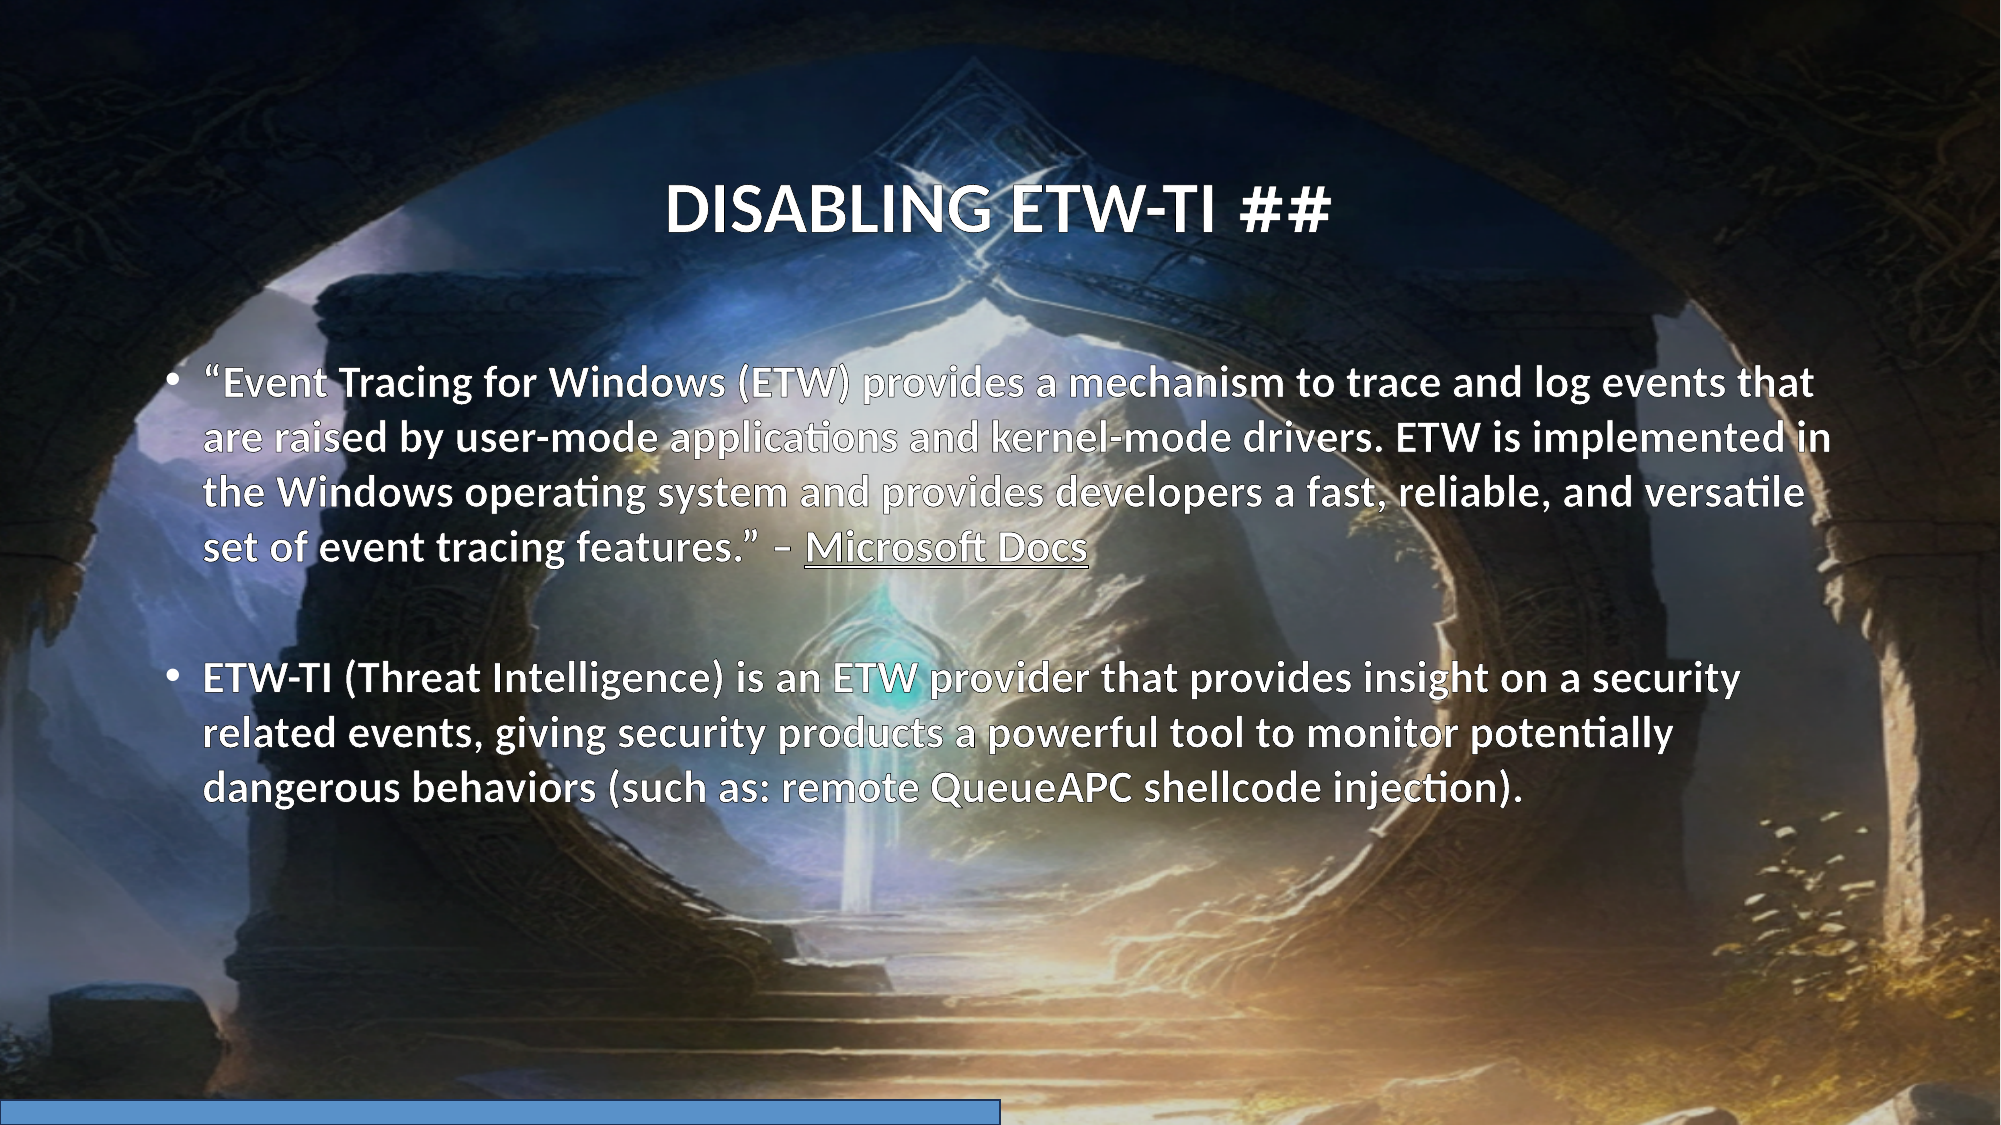

# ## DISABLING ETW-TI
“Event Tracing for Windows (ETW) provides a mechanism to trace and log events that are raised by user-mode applications and kernel-mode drivers. ETW is implemented in the Windows operating system and provides developers a fast, reliable, and versatile set of event tracing features.” – Microsoft Docs
ETW-TI (Threat Intelligence) is an ETW provider that provides insight on a security related events, giving security products a powerful tool to monitor potentially dangerous behaviors (such as: remote QueueAPC shellcode injection).